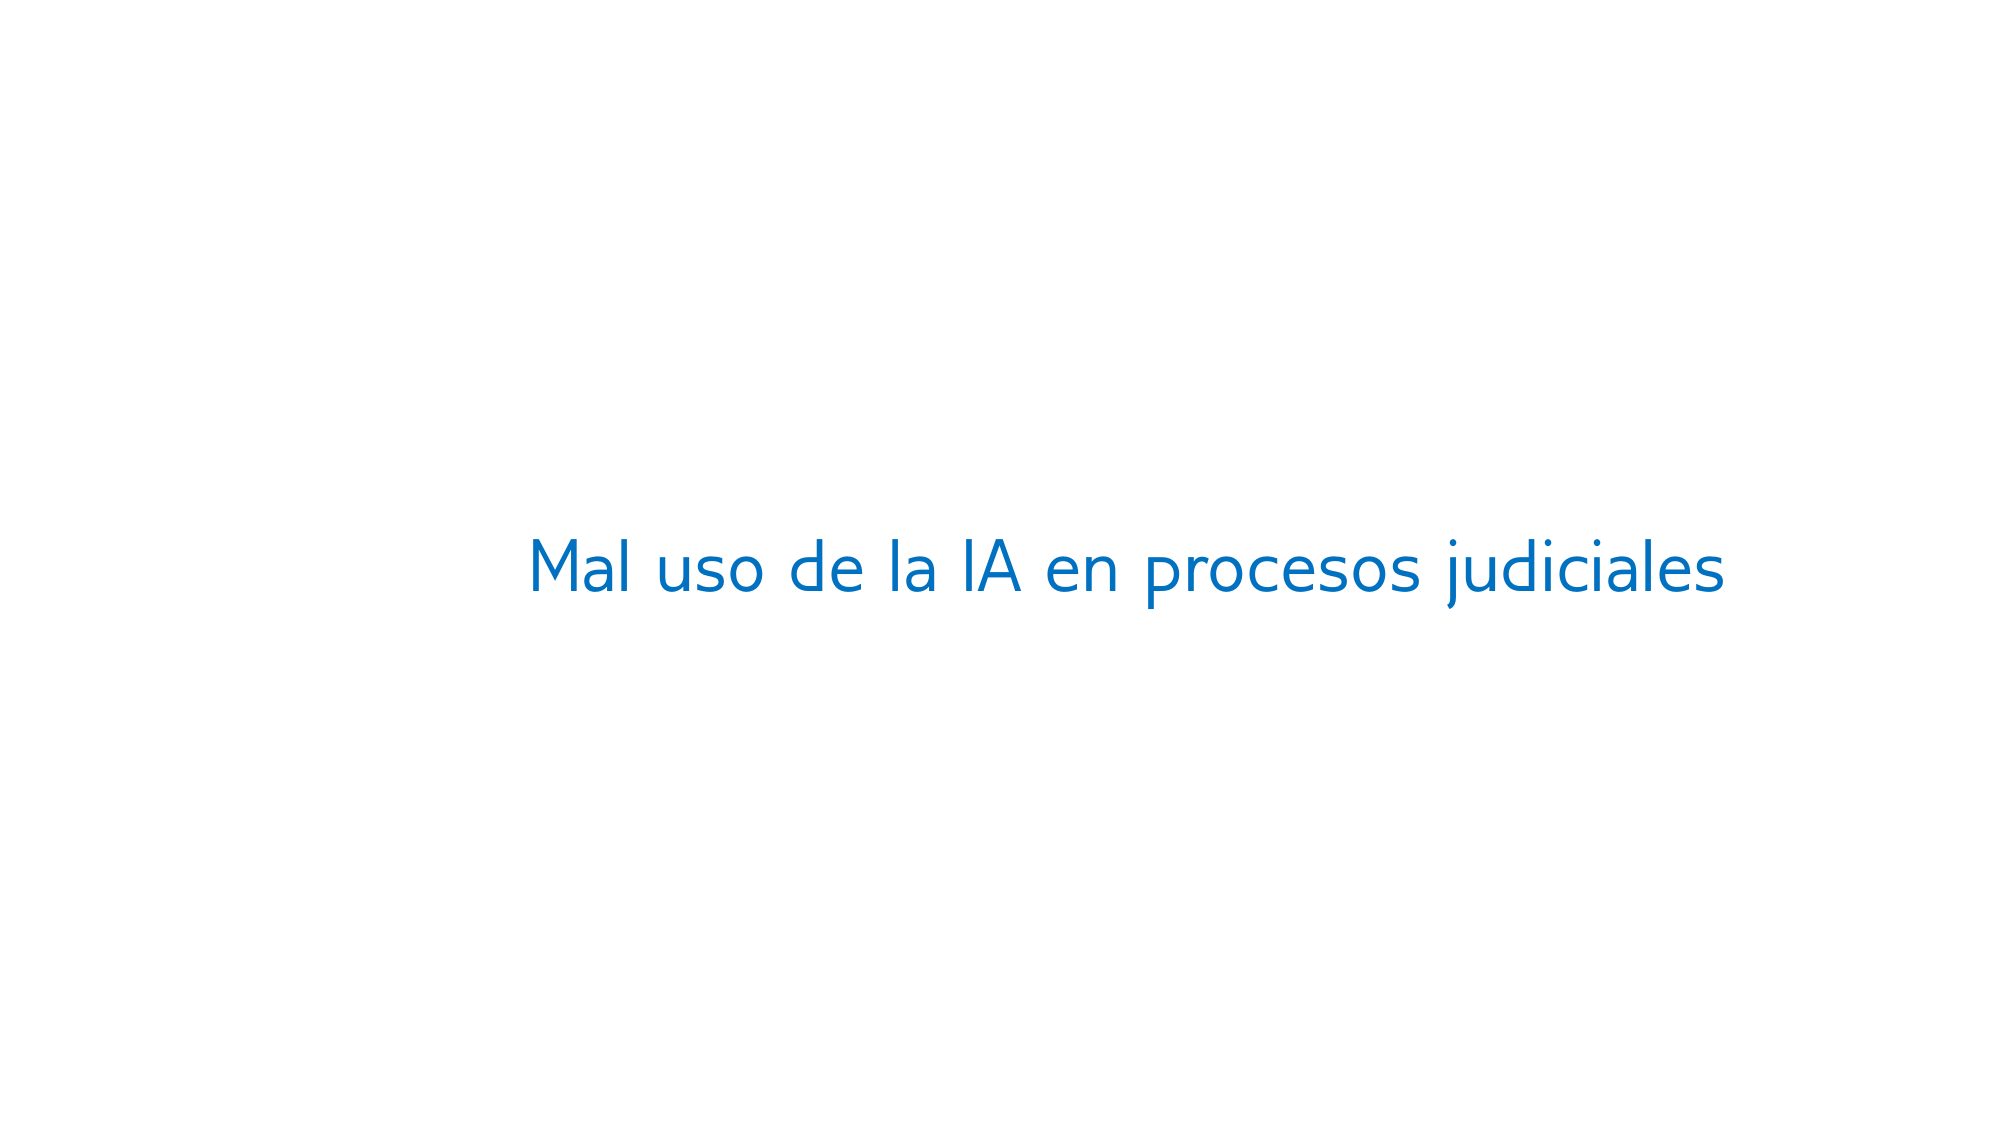

Mal uso de la IA en procesos judiciales